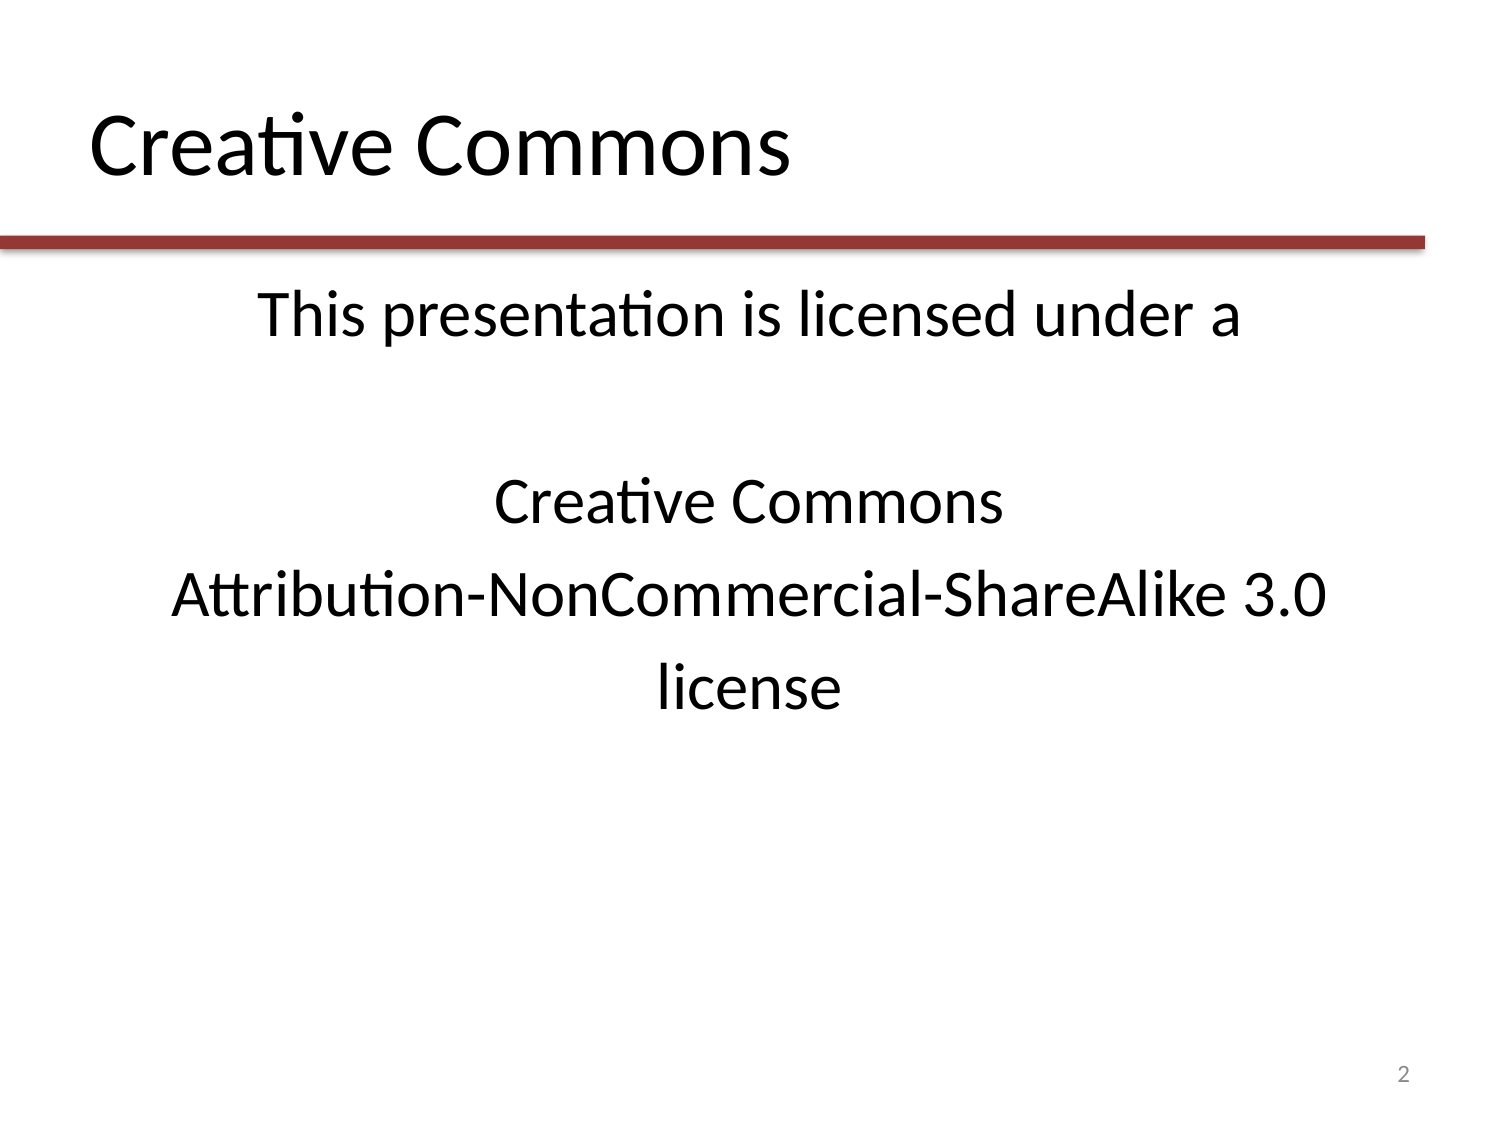

Creative Commons
This presentation is licensed under a

Creative Commons
Attribution-NonCommercial-ShareAlike 3.0
license
2